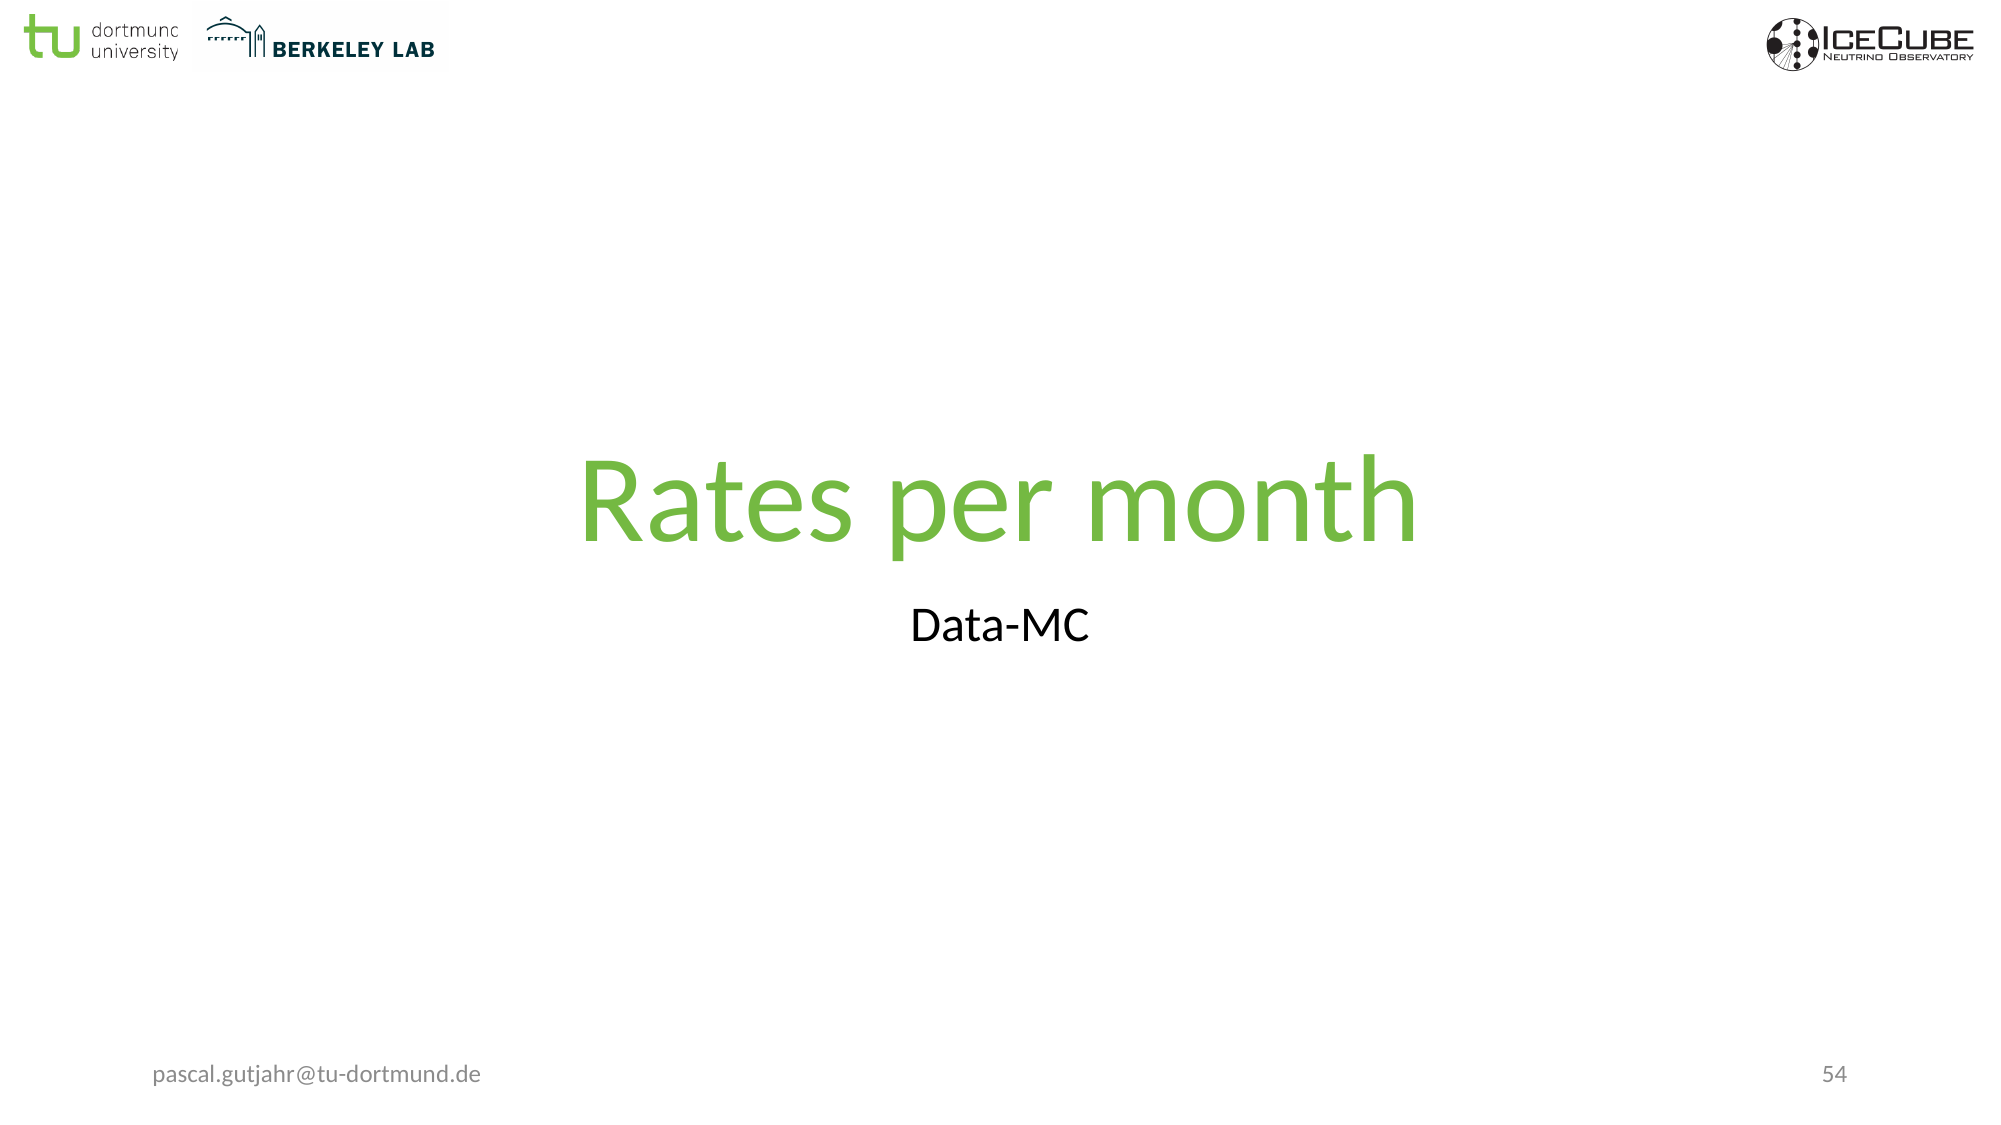

# Rates per month
Data-MC
pascal.gutjahr@tu-dortmund.de
54